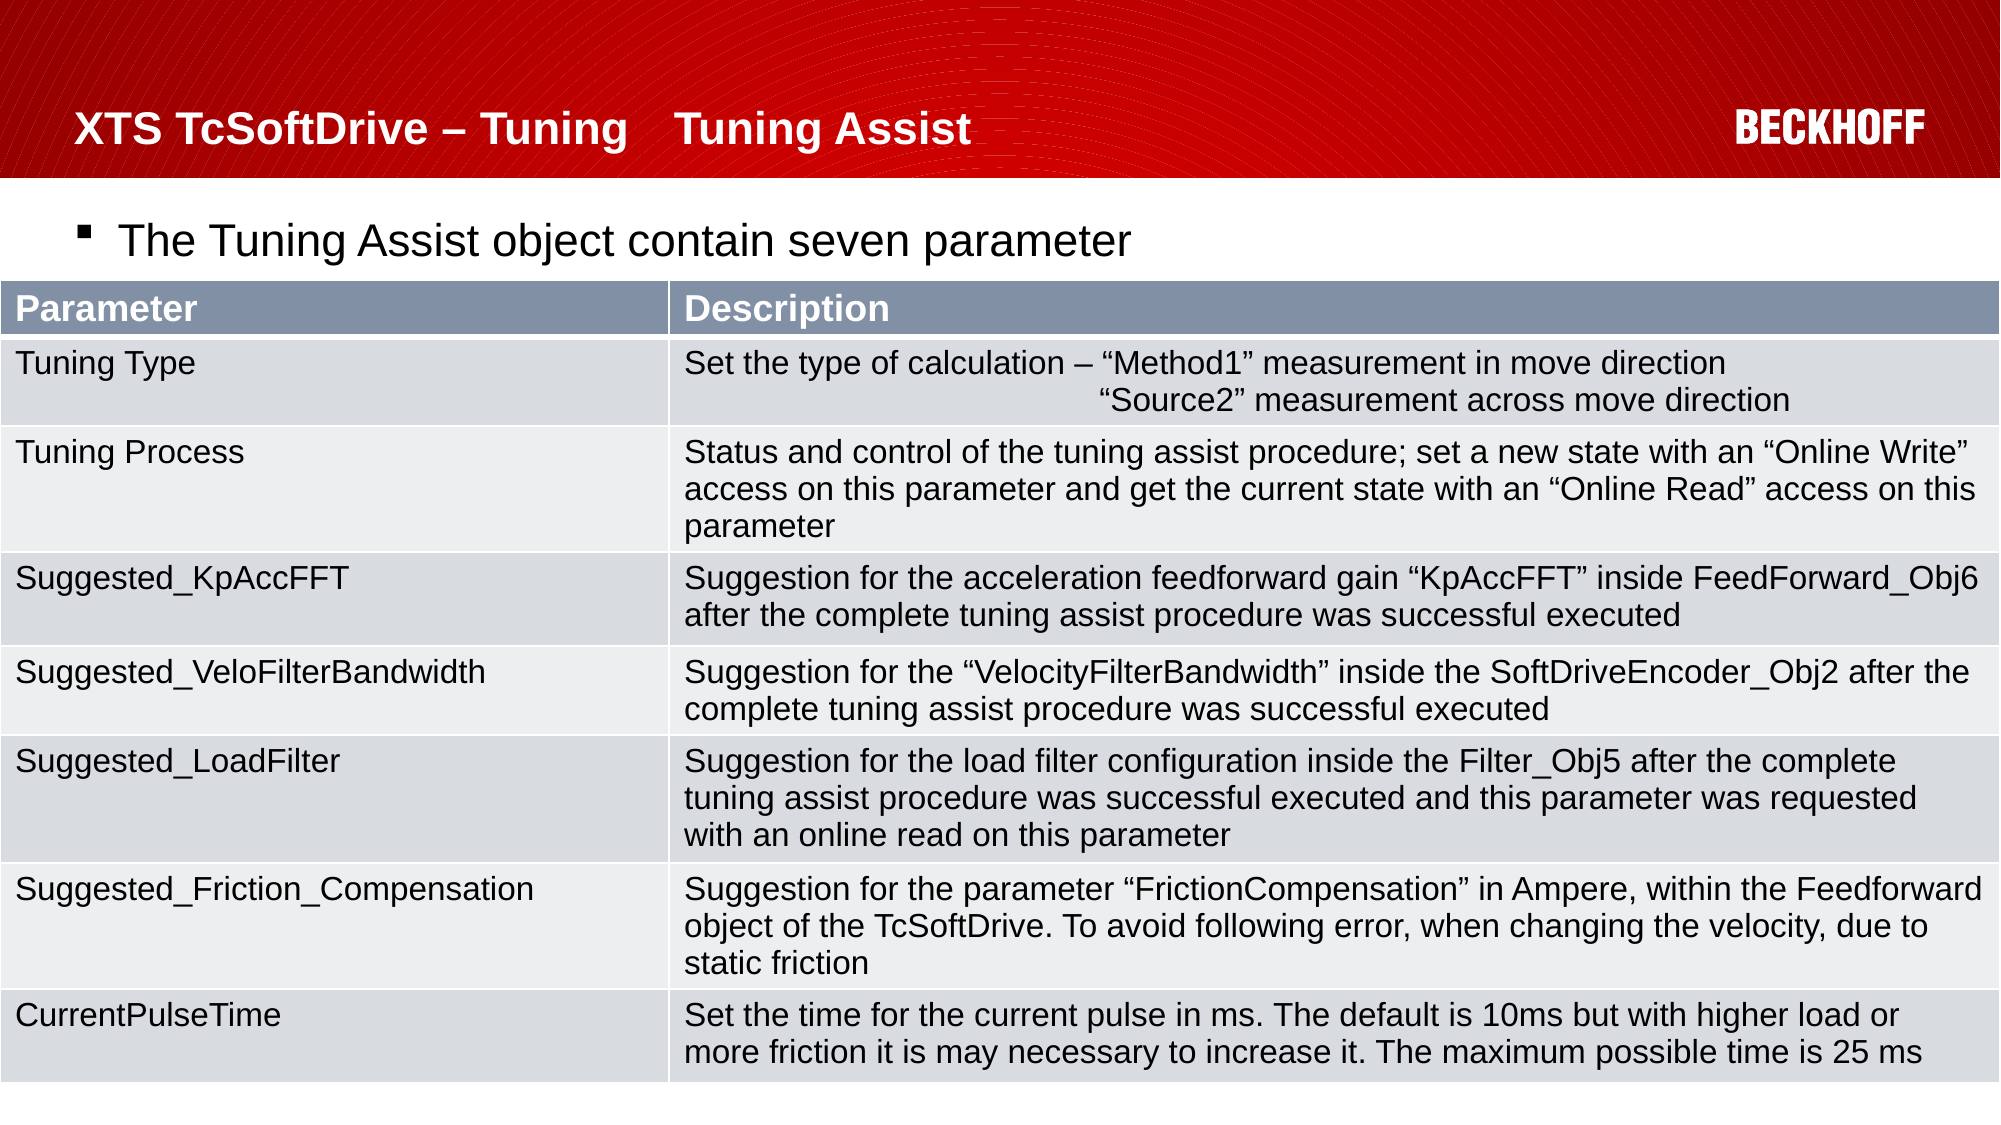

# XTS TcSoftDrive – Tuning	Tuning Assist
The Tuning Assist object contain seven parameter
| Parameter | Description |
| --- | --- |
| Tuning Type | Set the type of calculation – “Method1” measurement in move direction “Source2” measurement across move direction |
| Tuning Process | Status and control of the tuning assist procedure; set a new state with an “Online Write” access on this parameter and get the current state with an “Online Read” access on this parameter |
| Suggested\_KpAccFFT | Suggestion for the acceleration feedforward gain “KpAccFFT” inside FeedForward\_Obj6 after the complete tuning assist procedure was successful executed |
| Suggested\_VeloFilterBandwidth | Suggestion for the “VelocityFilterBandwidth” inside the SoftDriveEncoder\_Obj2 after the complete tuning assist procedure was successful executed |
| Suggested\_LoadFilter | Suggestion for the load filter configuration inside the Filter\_Obj5 after the complete tuning assist procedure was successful executed and this parameter was requested with an online read on this parameter |
| Suggested\_Friction\_Compensation | Suggestion for the parameter “FrictionCompensation” in Ampere, within the Feedforward object of the TcSoftDrive. To avoid following error, when changing the velocity, due to static friction |
| CurrentPulseTime | Set the time for the current pulse in ms. The default is 10ms but with higher load or more friction it is may necessary to increase it. The maximum possible time is 25 ms |